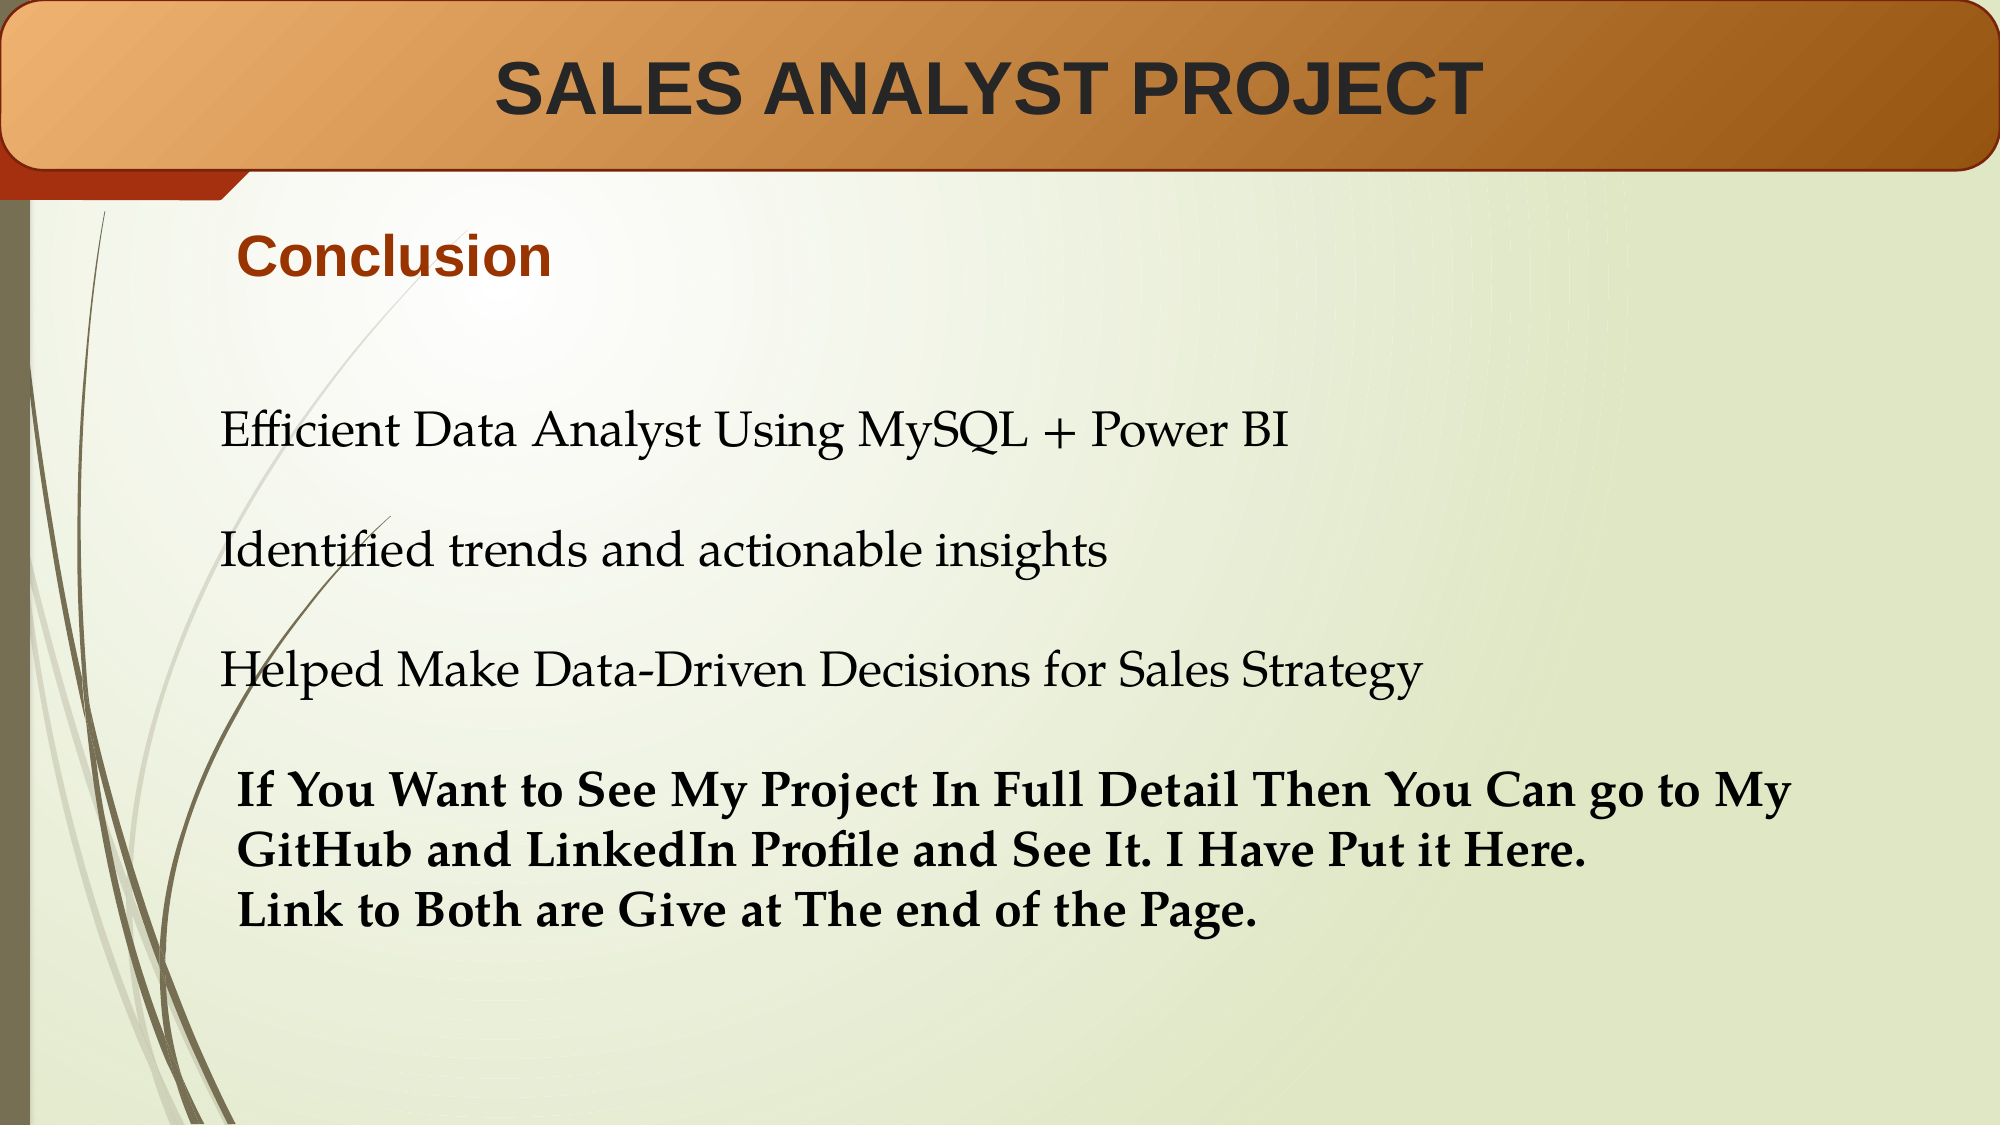

SALES ANALYST PROJECT
Conclusion
Efficient Data Analyst Using MySQL + Power BI

Identified trends and actionable insights

Helped Make Data-Driven Decisions for Sales Strategy
If You Want to See My Project In Full Detail Then You Can go to My GitHub and LinkedIn Profile and See It. I Have Put it Here.
Link to Both are Give at The end of the Page.